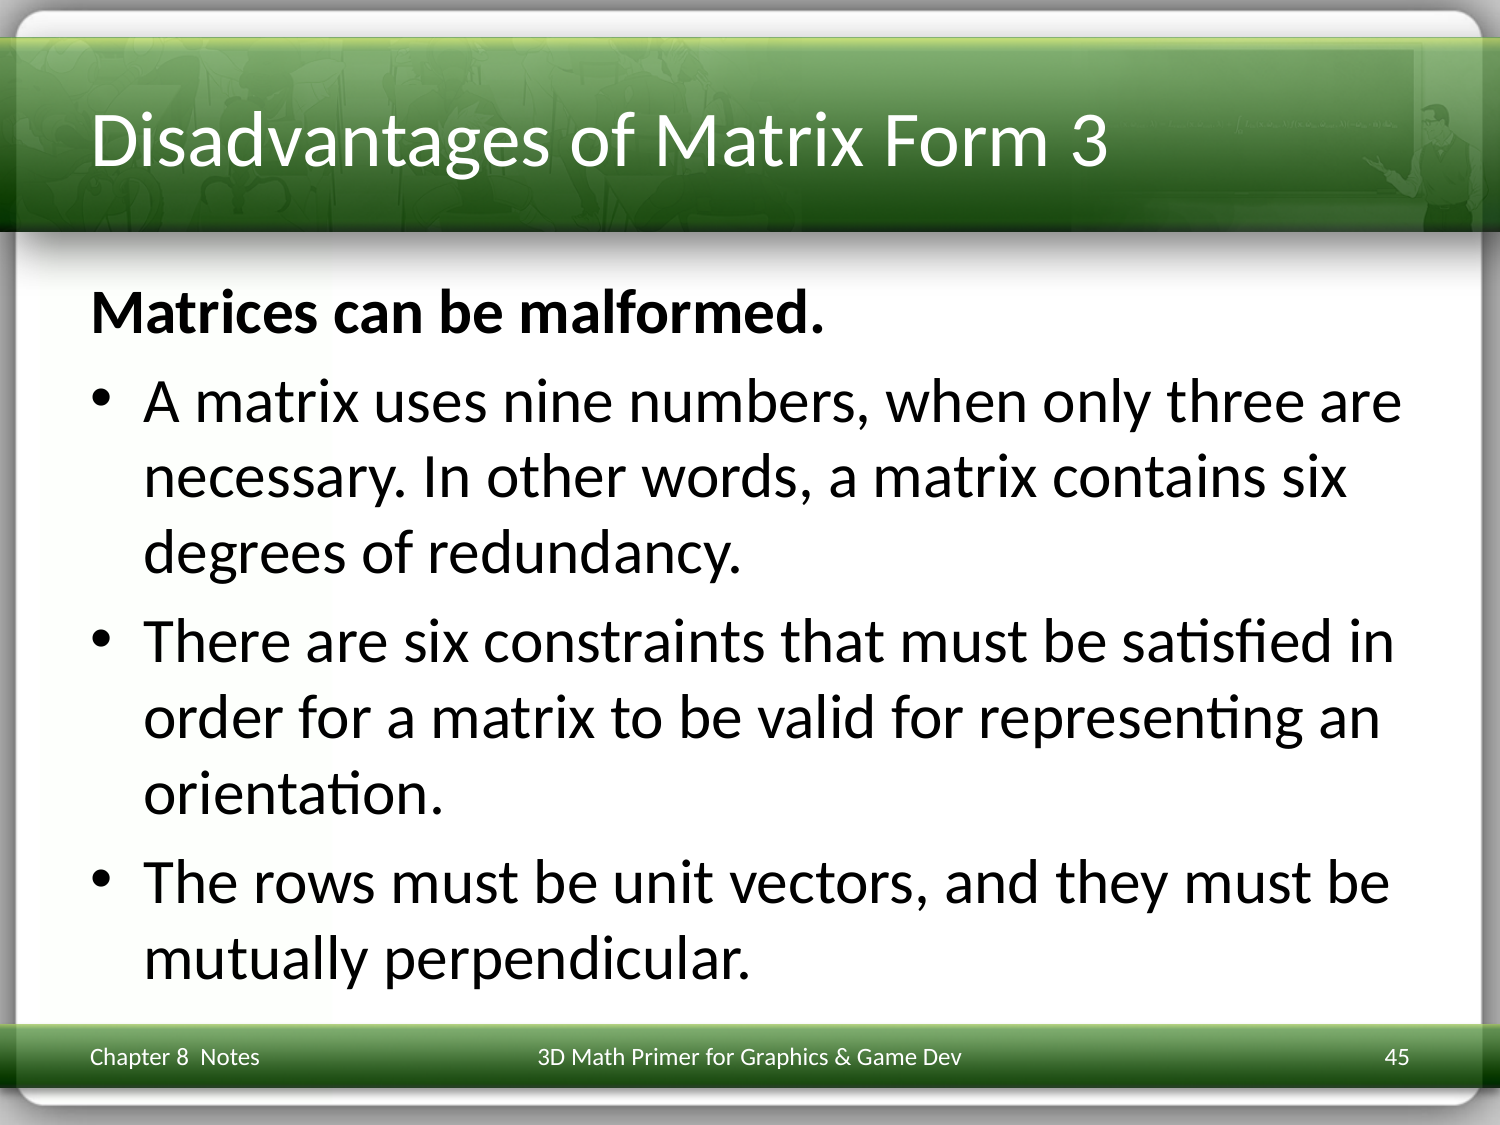

# Disadvantages of Matrix Form 3
Matrices can be malformed.
A matrix uses nine numbers, when only three are necessary. In other words, a matrix contains six degrees of redundancy.
There are six constraints that must be satisfied in order for a matrix to be valid for representing an orientation.
The rows must be unit vectors, and they must be mutually perpendicular.
Chapter 8  Notes
3D Math Primer for Graphics & Game Dev
45